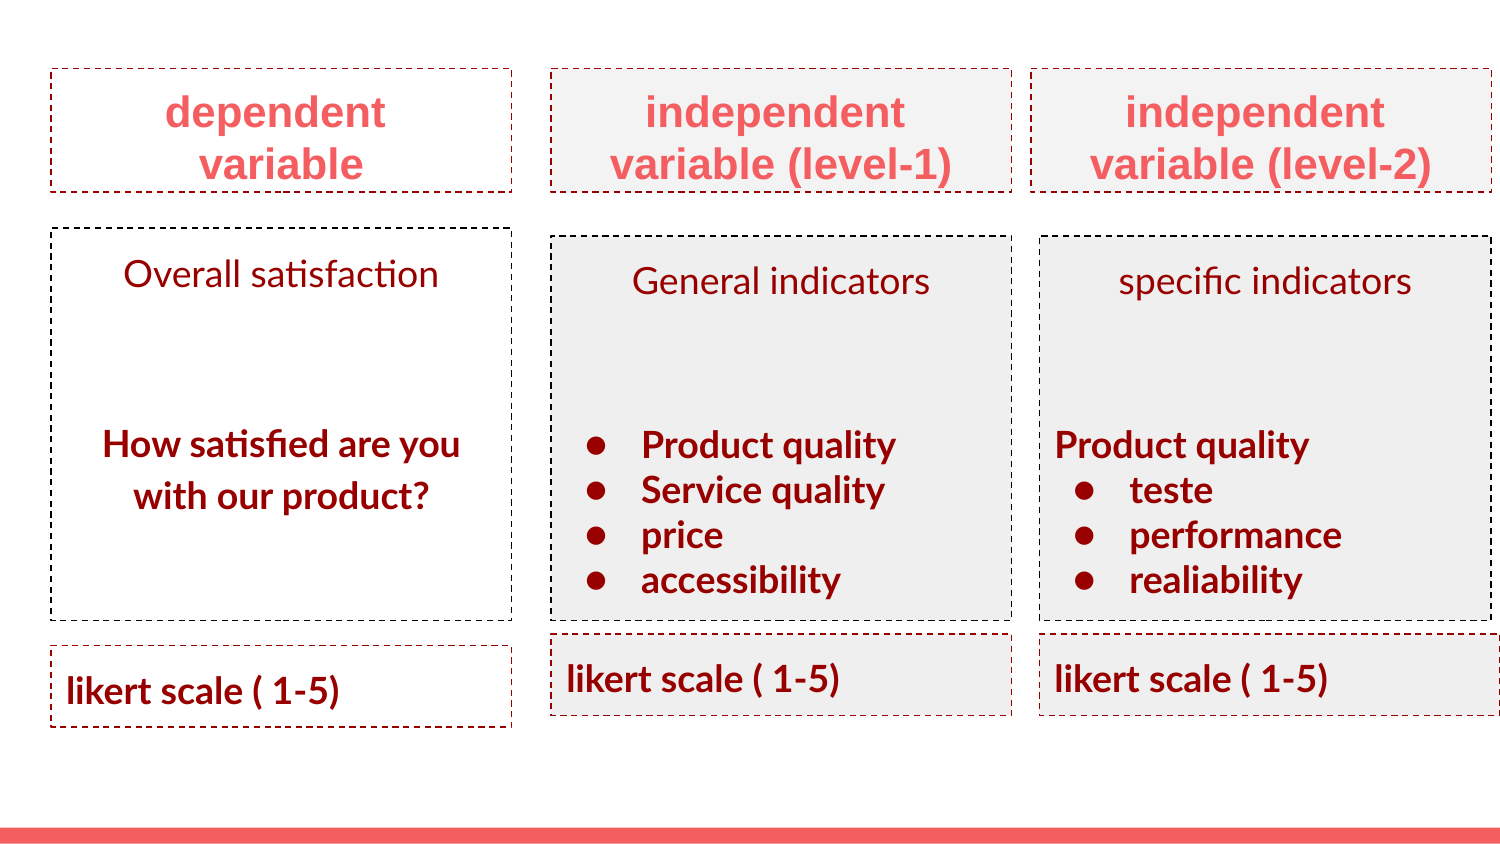

# dependent
variable
independent
variable (level-1)
independent
variable (level-2)
Overall satisfaction

How satisfied are you with our product?
specific indicators

Product quality
teste
performance
realiability

General indicators

Product quality
Service quality
price
accessibility

likert scale ( 1-5)
likert scale ( 1-5)
likert scale ( 1-5)